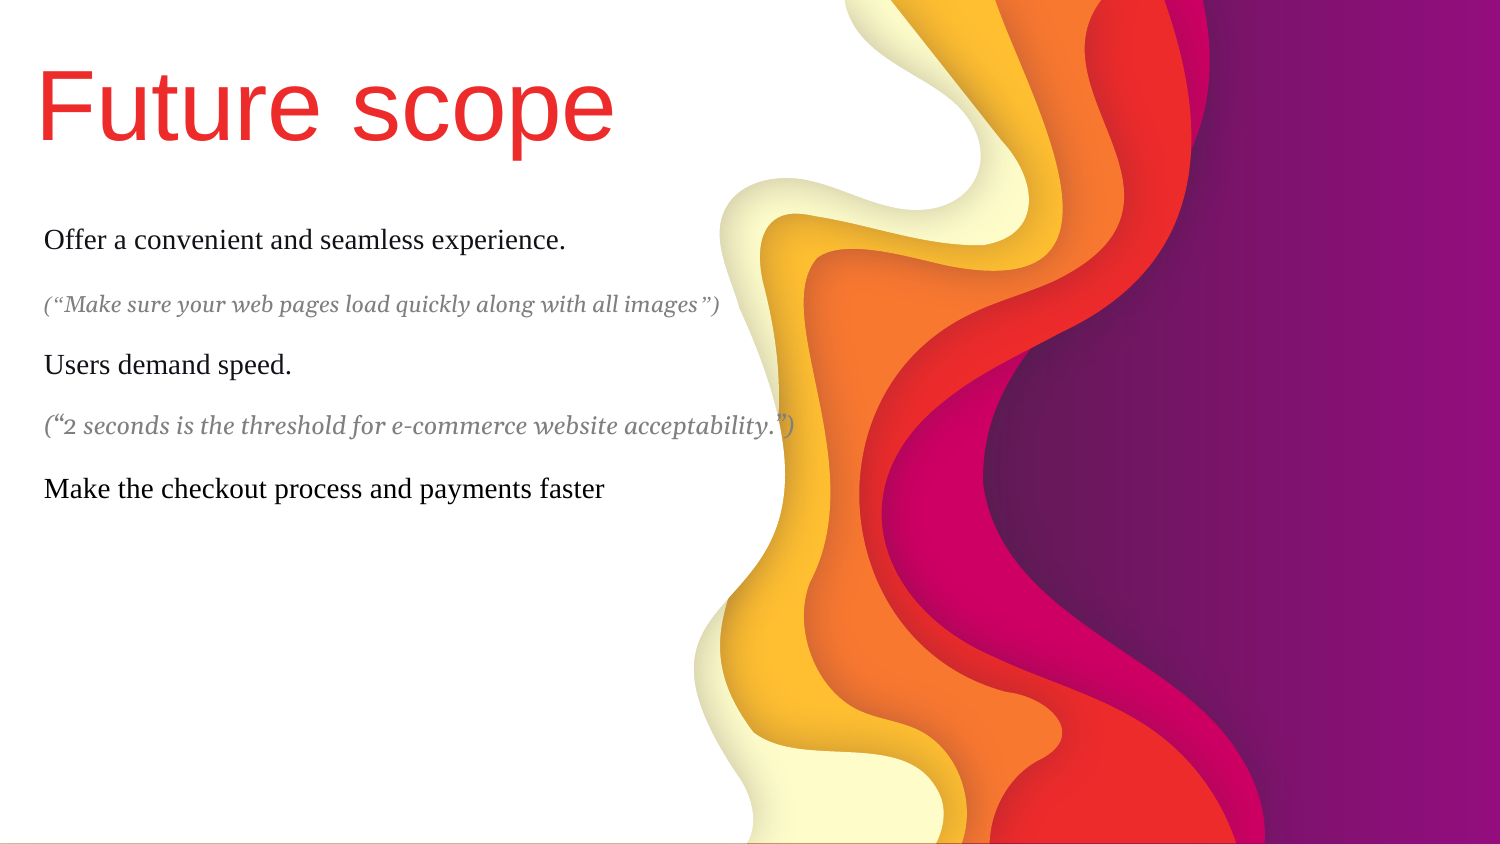

Future scope

Offer a convenient and seamless experience.

(“Make sure your web pages load quickly along with all images”)

Users demand speed.

(“2 seconds is the threshold for e-commerce website acceptability.”)

Make the checkout process and payments faster